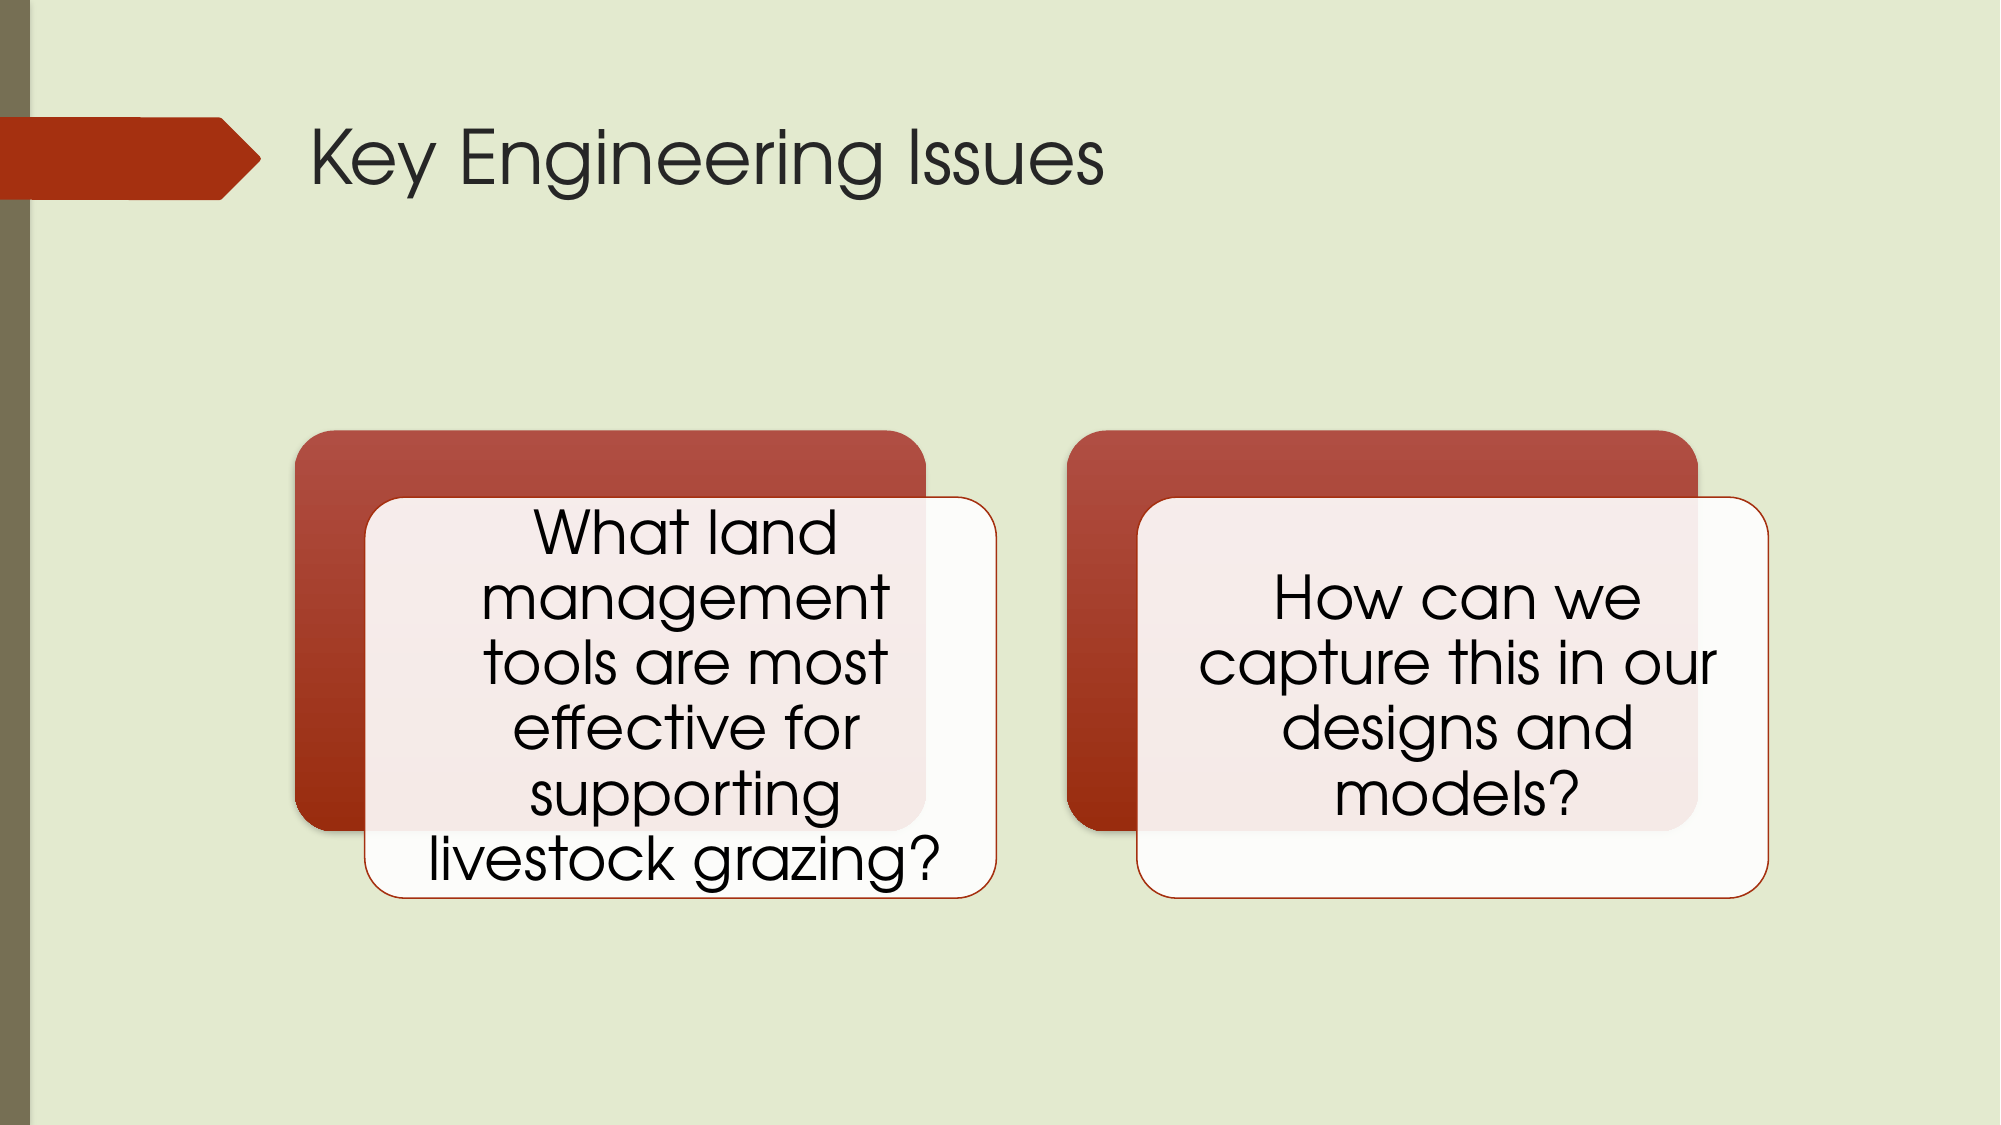

Key Engineering Issues

What land management tools are most effective for supporting livestock grazing?
How can we capture this in our designs and models?